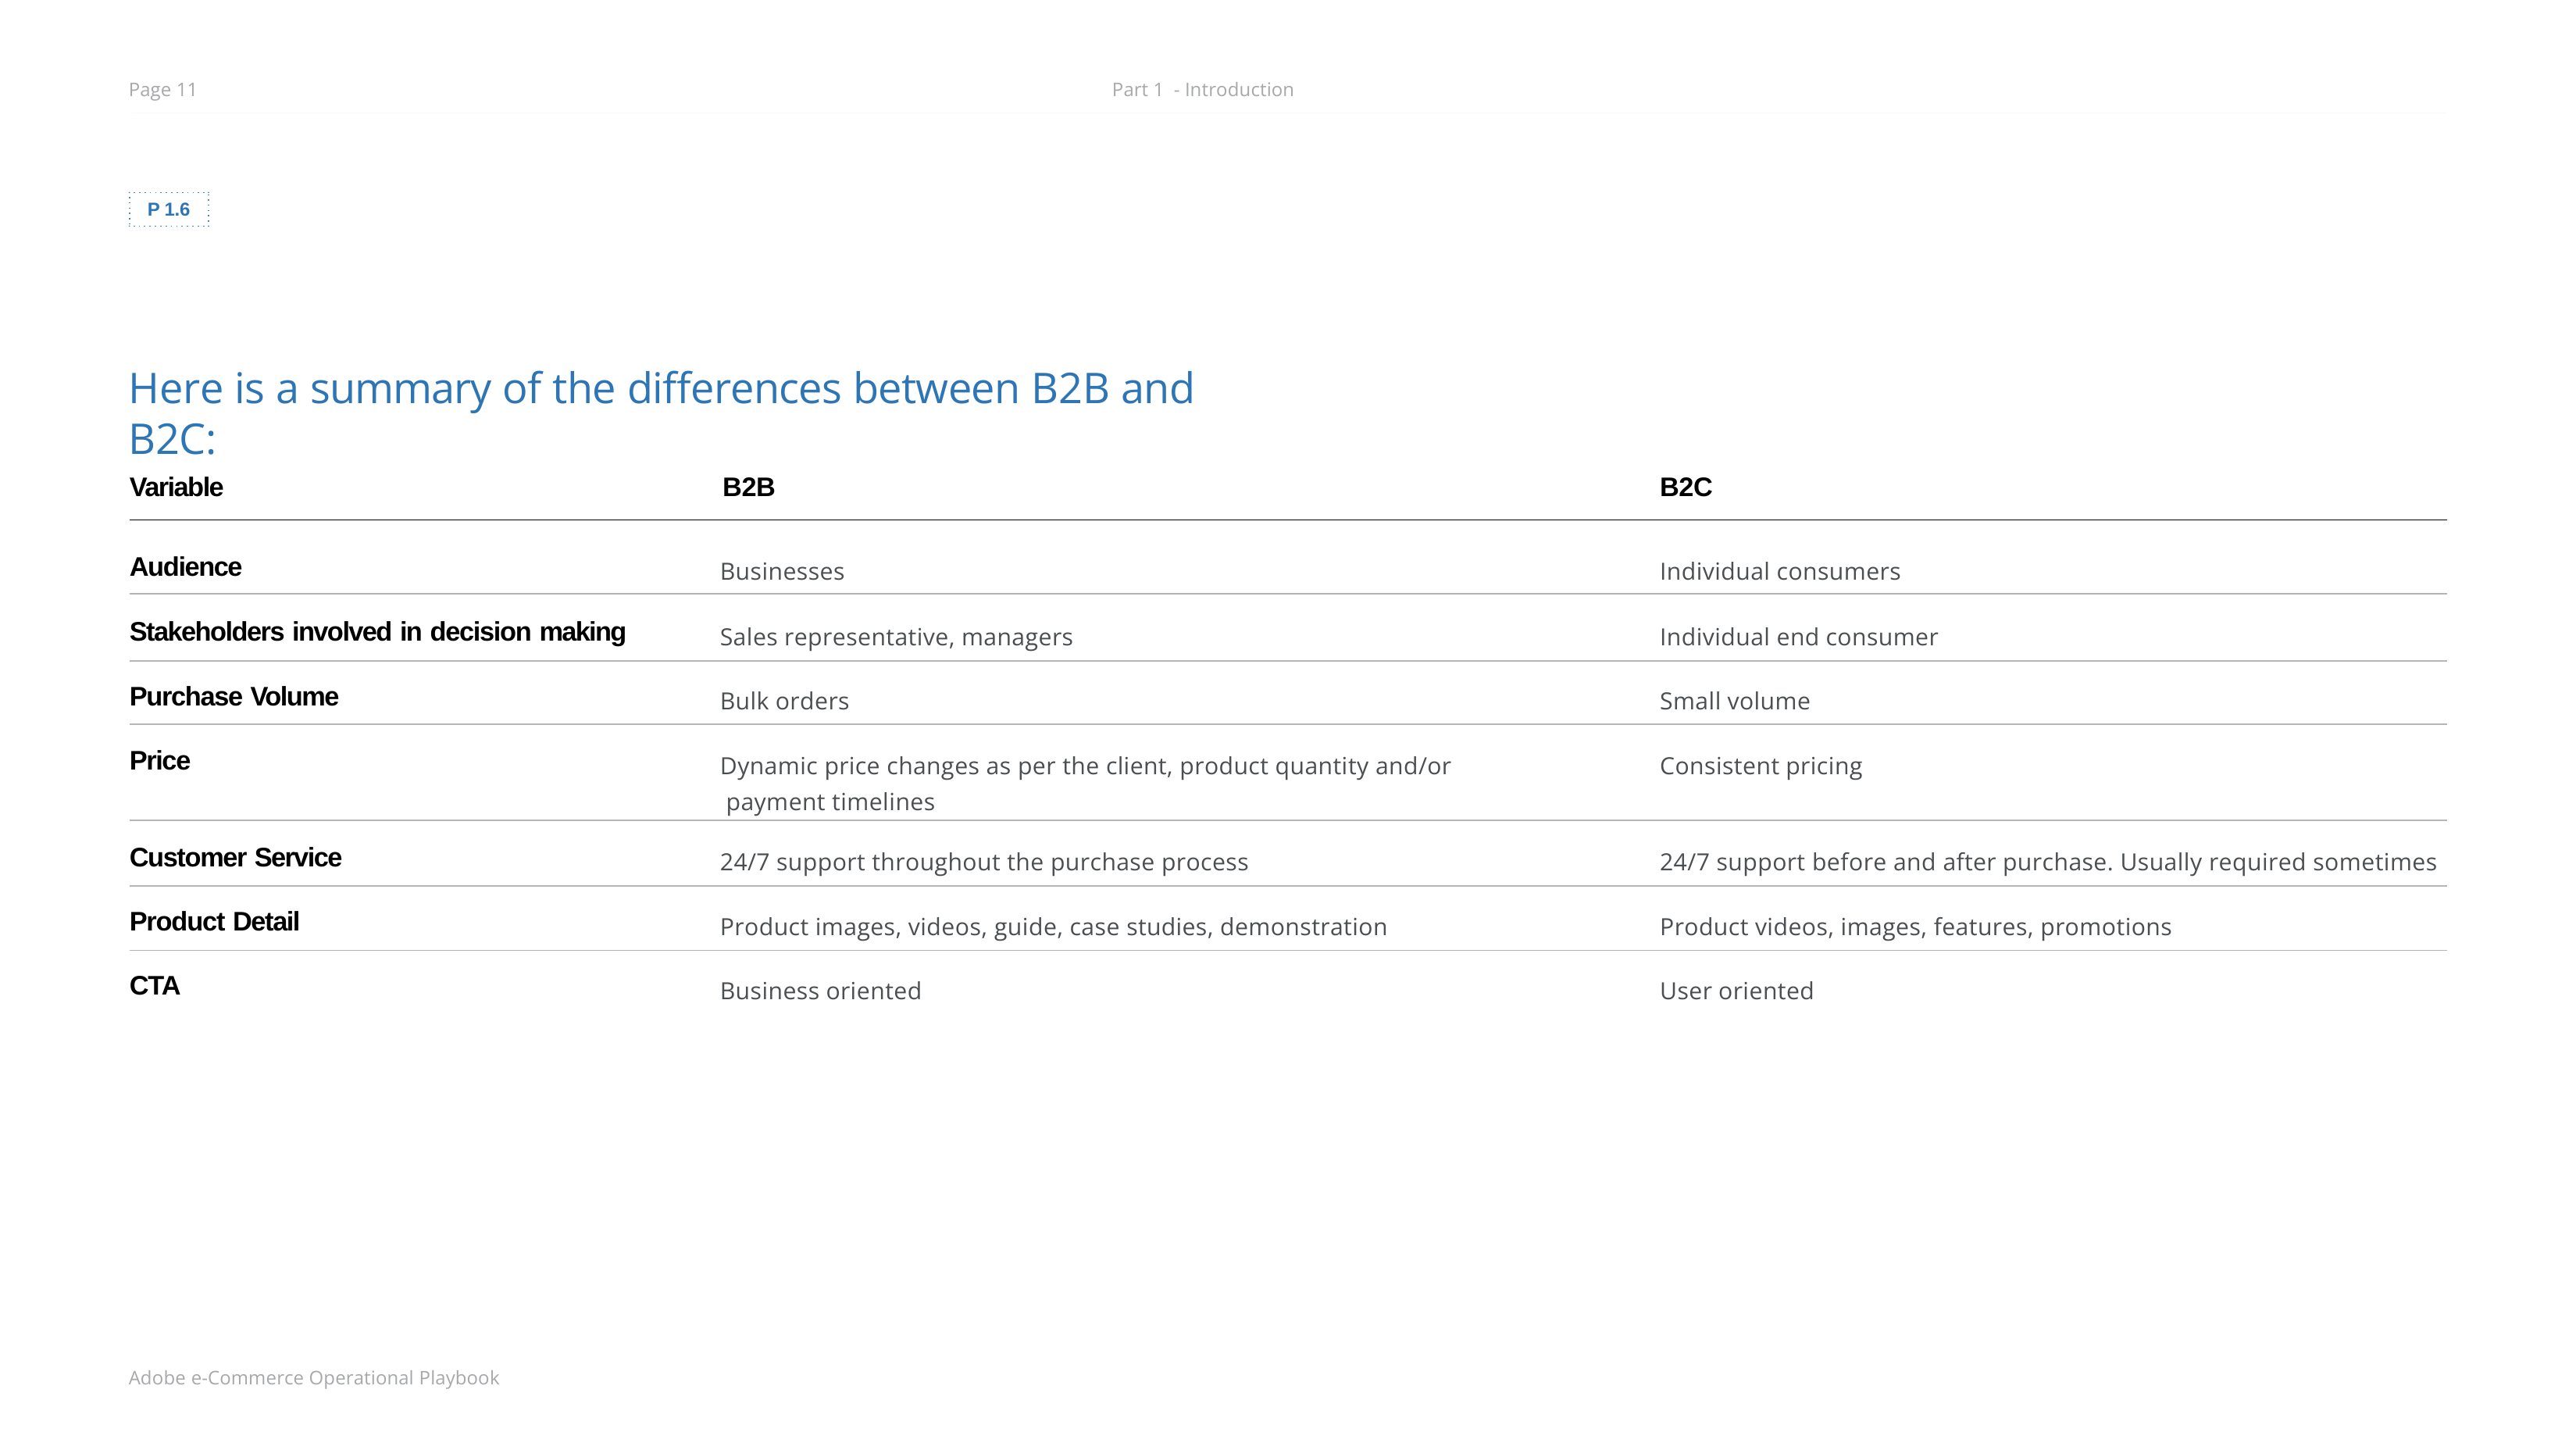

Page 11
Part 1 - Introduction

P 1.6
Here is a summary of the differences between B2B and B2C:
| Variable | B2B | B2C |
| --- | --- | --- |
| Audience | Businesses | Individual consumers |
| Stakeholders involved in decision making | Sales representative, managers | Individual end consumer |
| Purchase Volume | Bulk orders | Small volume |
| Price | Dynamic price changes as per the client, product quantity and/or payment timelines | Consistent pricing |
| Customer Service | 24/7 support throughout the purchase process | 24/7 support before and after purchase. Usually required sometimes |
| Product Detail | Product images, videos, guide, case studies, demonstration | Product videos, images, features, promotions |
| CTA | Business oriented | User oriented |
Adobe e-Commerce Operational Playbook